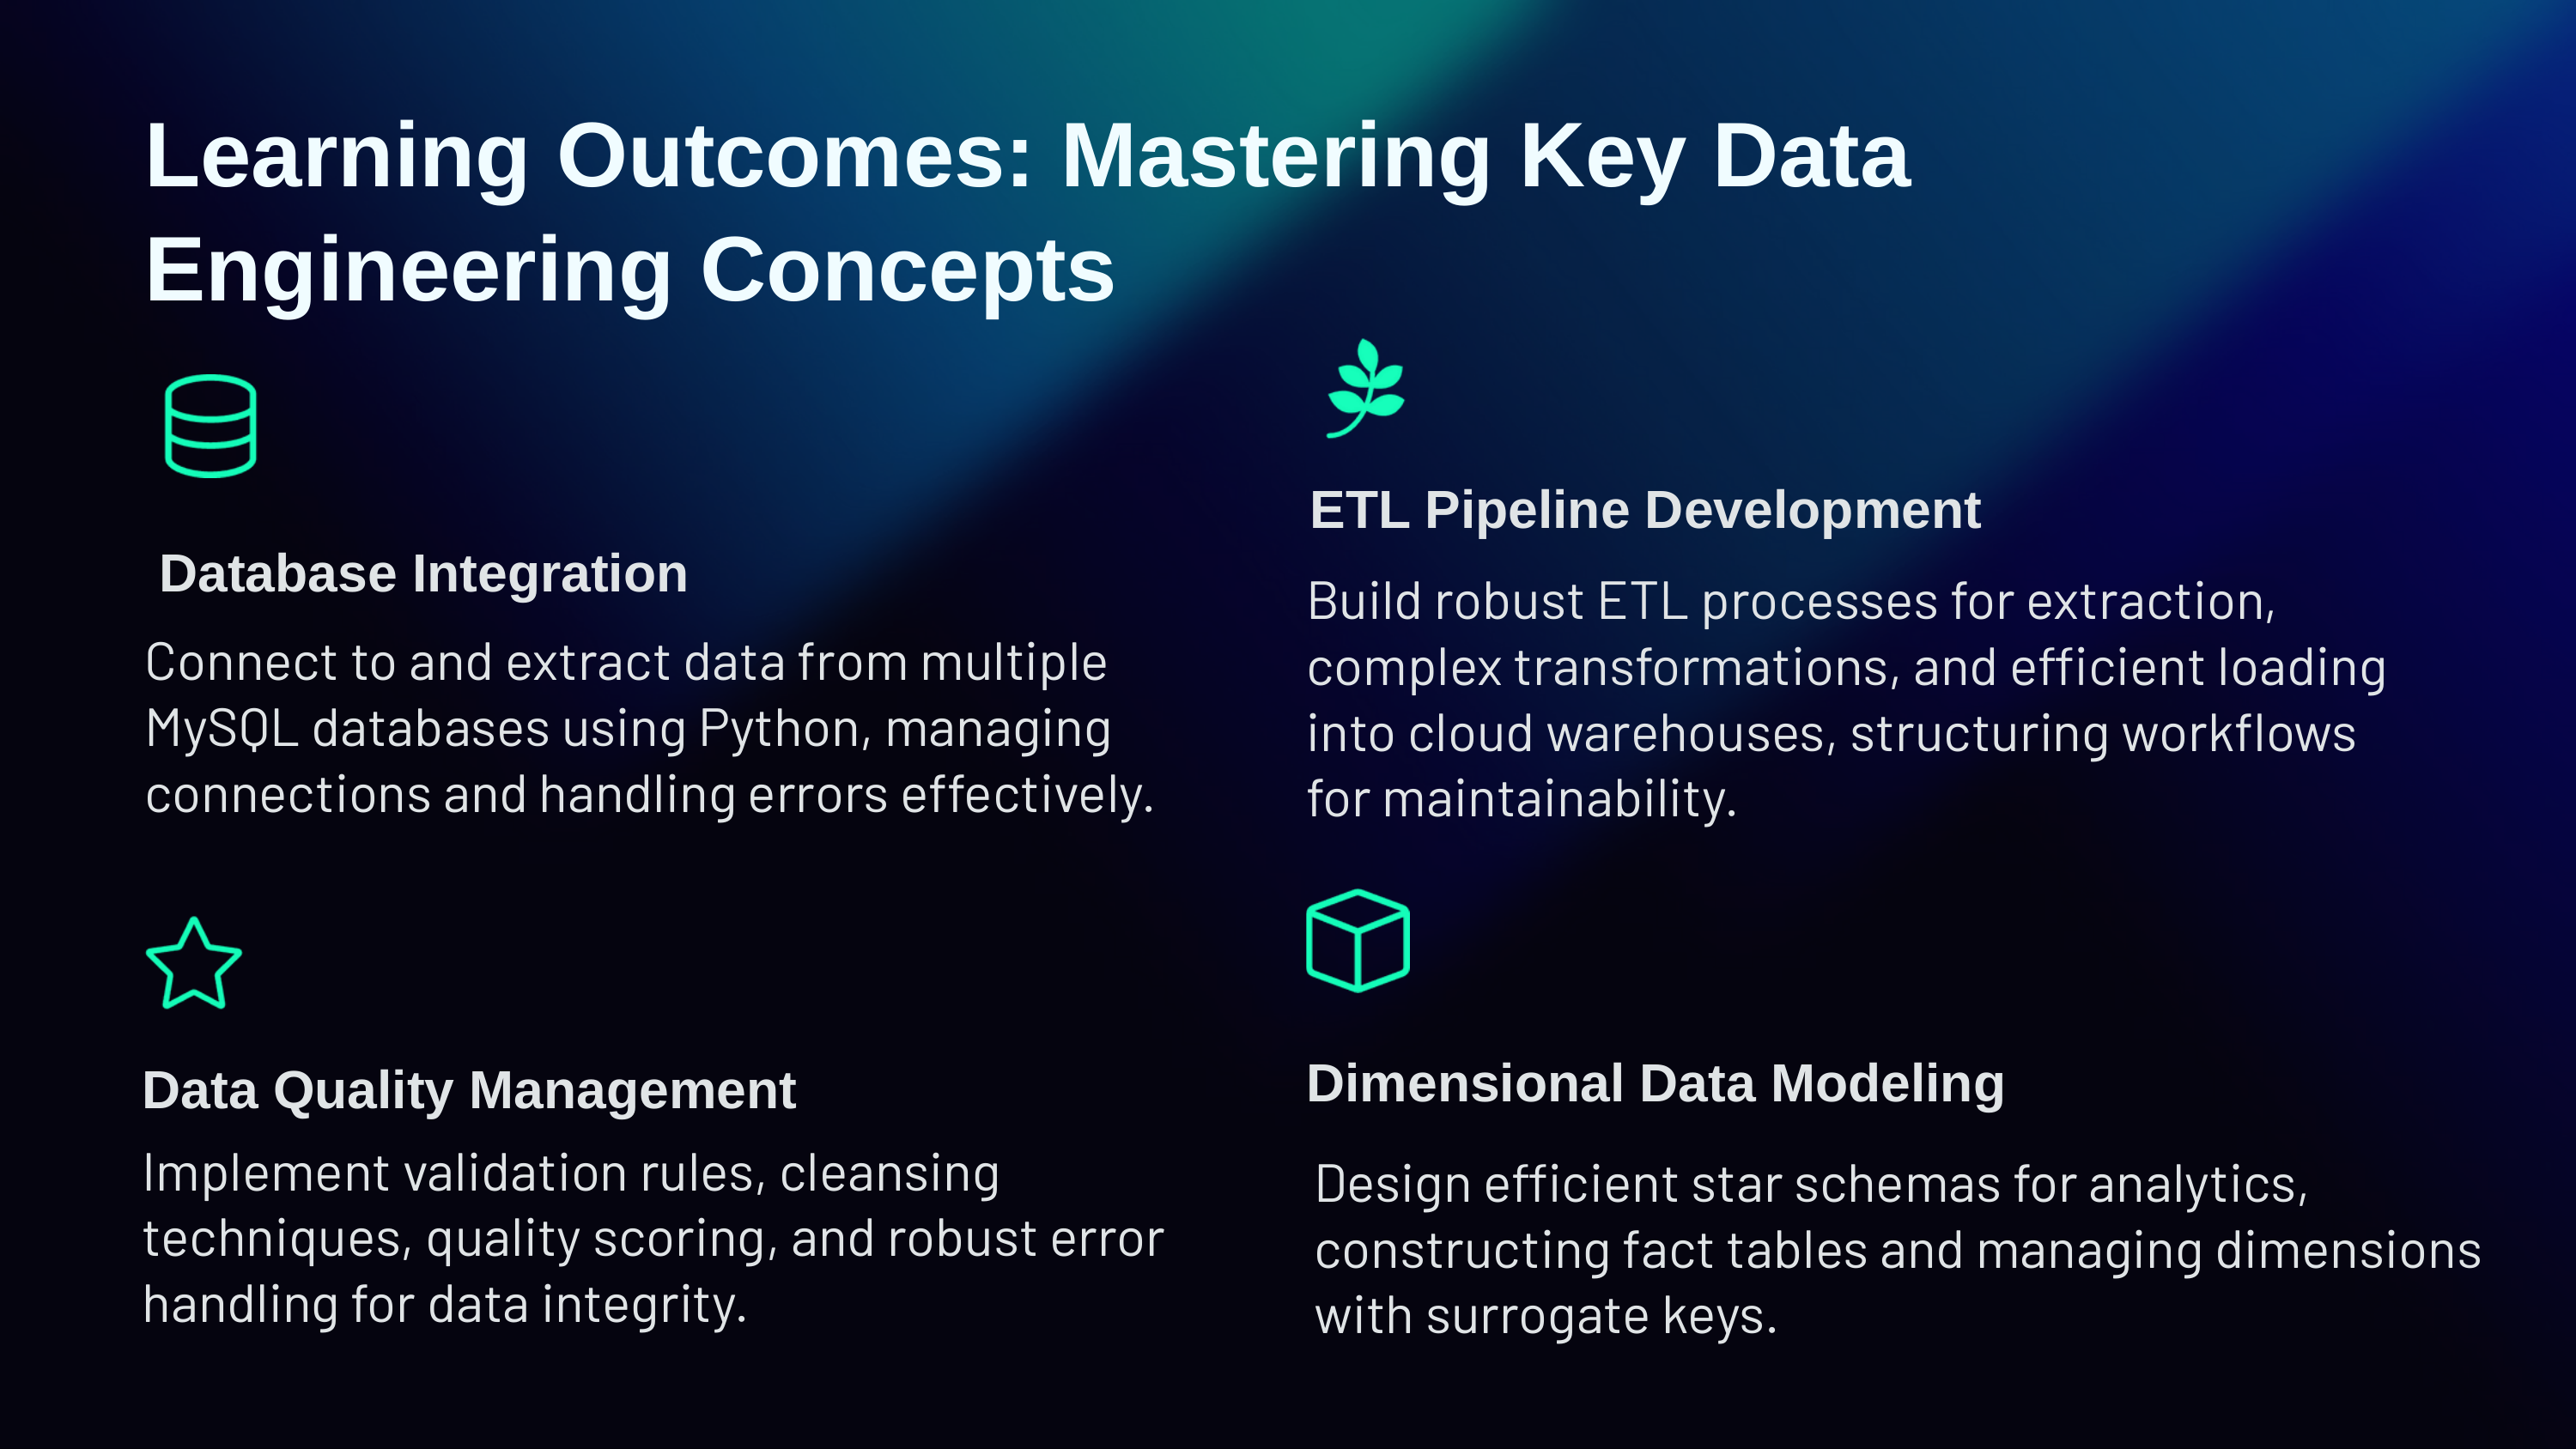

Learning Outcomes: Mastering Key Data Engineering Concepts

ETL Pipeline Development
Database Integration
Build robust ETL processes for extraction, complex transformations, and efficient loading into cloud warehouses, structuring workflows for maintainability.
Connect to and extract data from multiple MySQL databases using Python, managing connections and handling errors effectively.

Dimensional Data Modeling
Data Quality Management
Implement validation rules, cleansing techniques, quality scoring, and robust error handling for data integrity.
Design efficient star schemas for analytics, constructing fact tables and managing dimensions with surrogate keys.